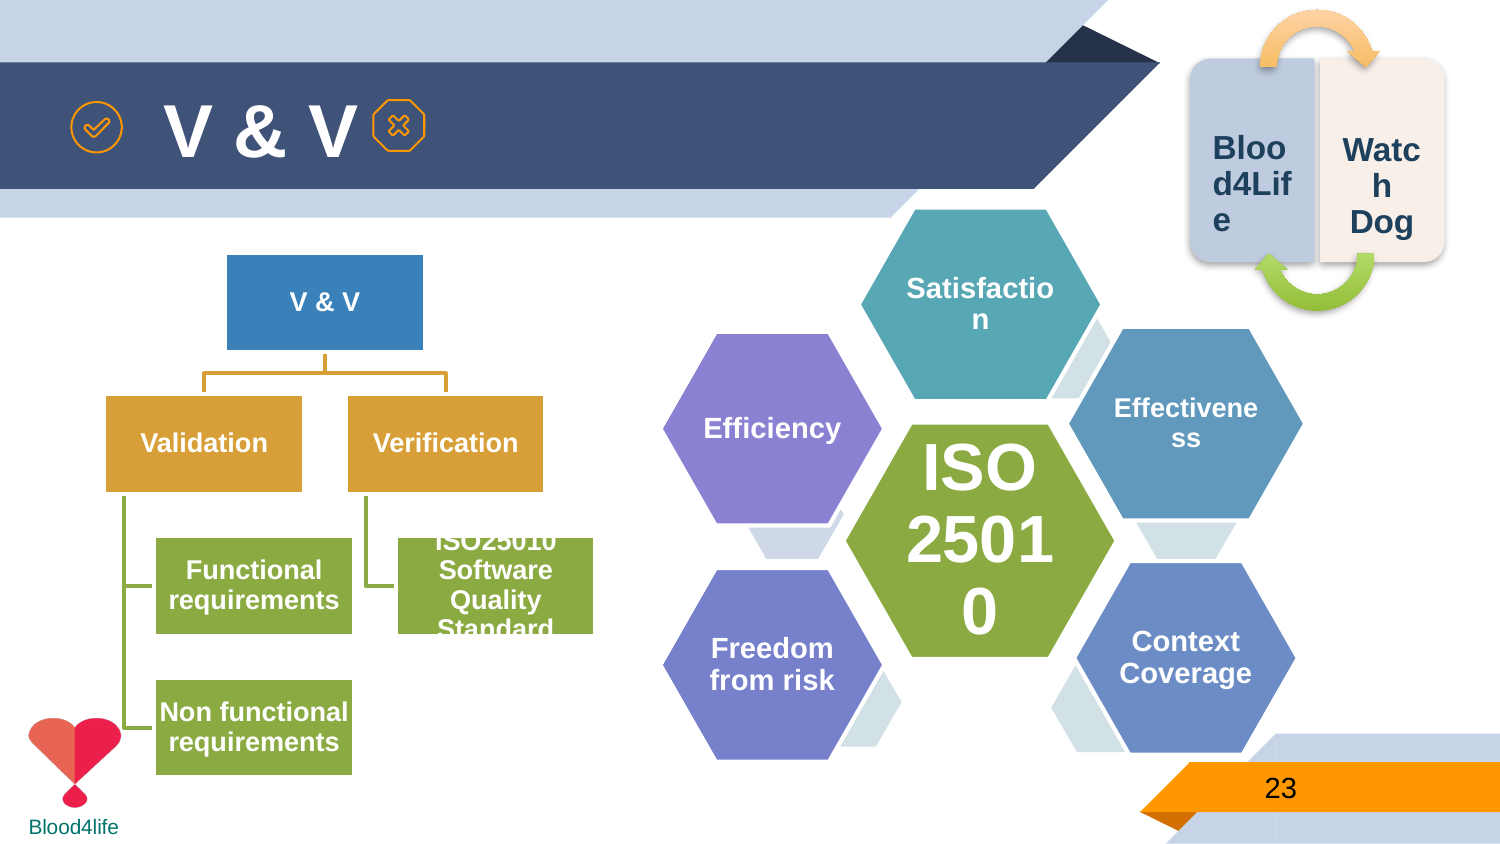

Blood4Life

Watch Dog
# V & V

ISO 25010
Satisfaction
Effectiveness
Context Coverage
Freedom from risk
Efficiency
V & V
Validation
Functional requirements
Non functional requirements
Verification
ISO25010 Software Quality Standard

23